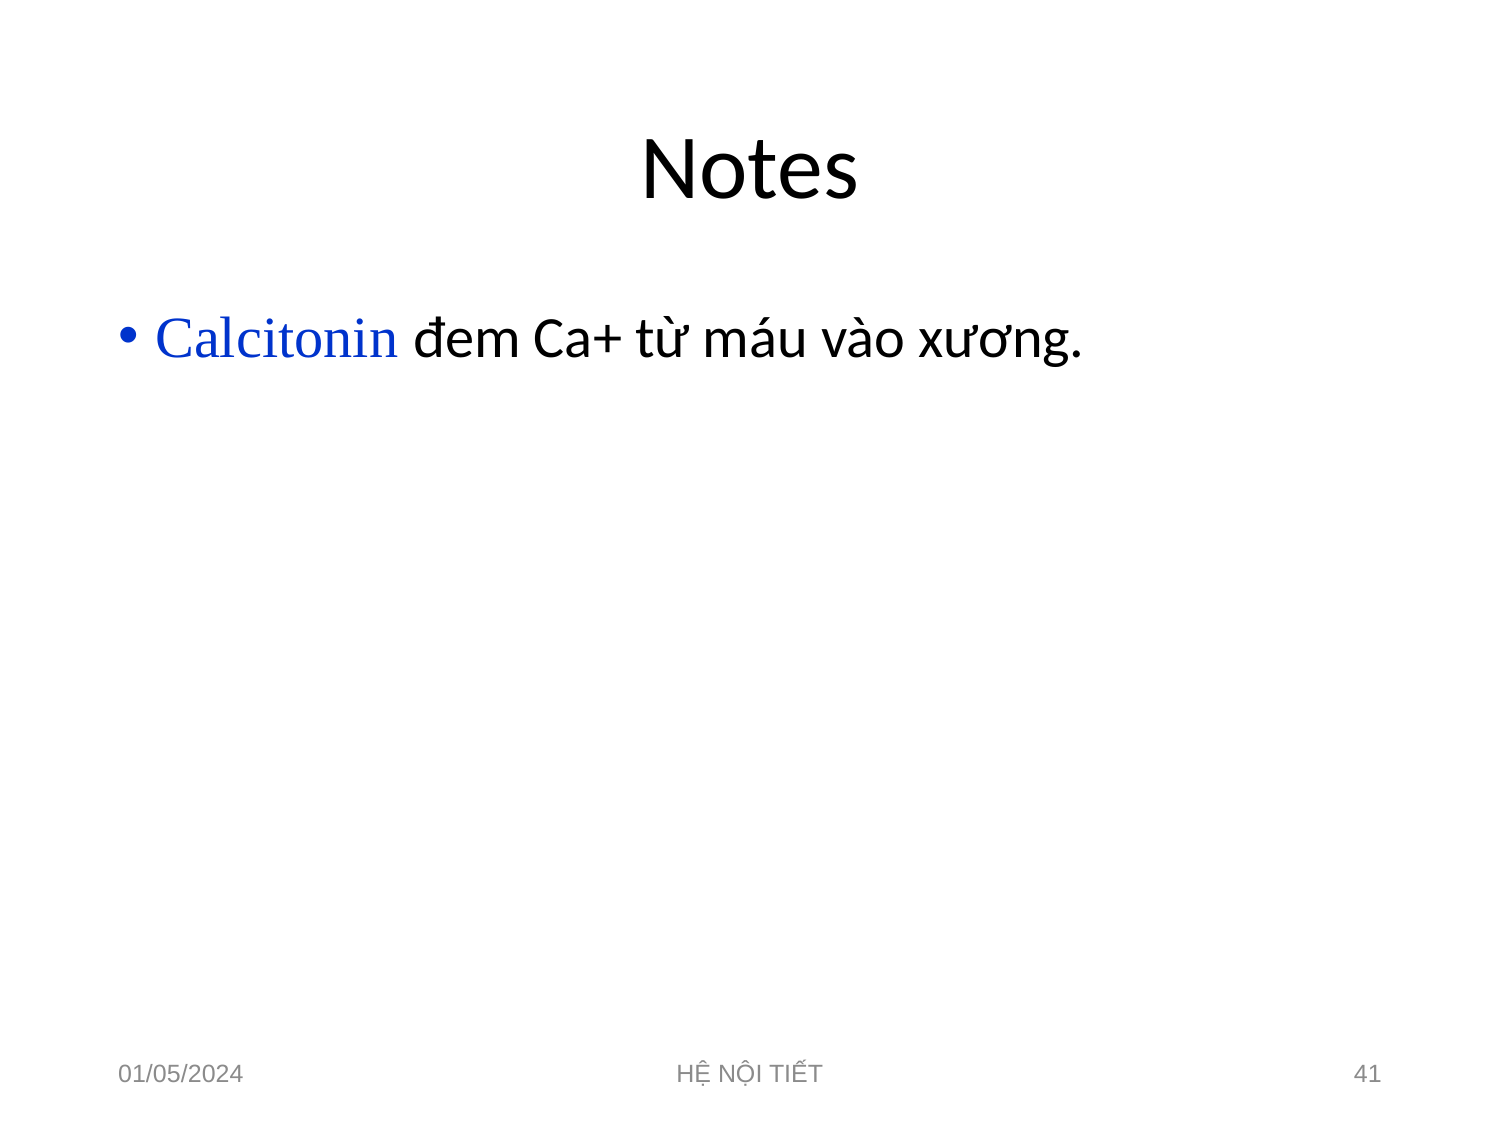

# Notes
Calcitonin đem Ca+ từ máu vào xương.

01/05/2024
HỆ NỘI TIẾT
41